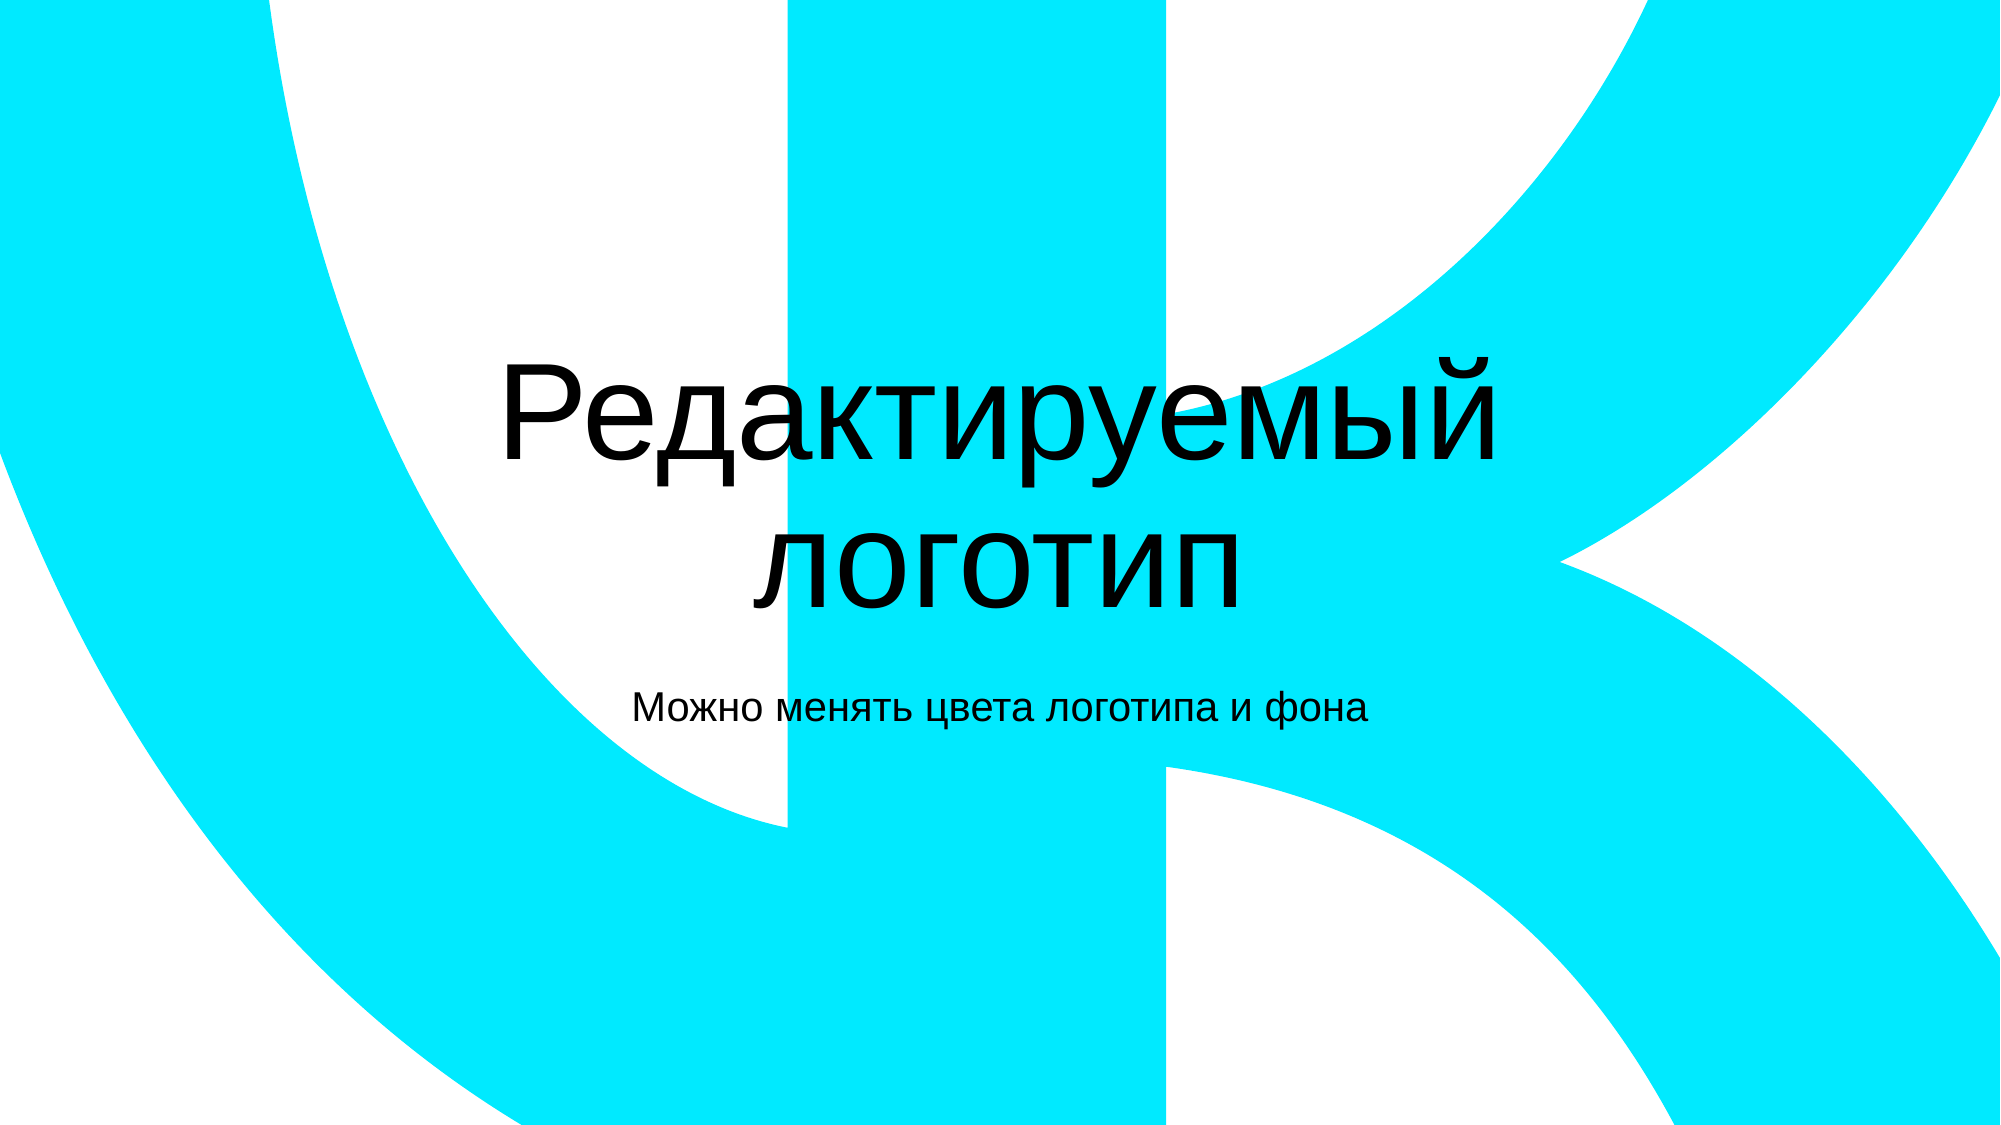

# Редактируемый логотип
Можно менять цвета логотипа и фона